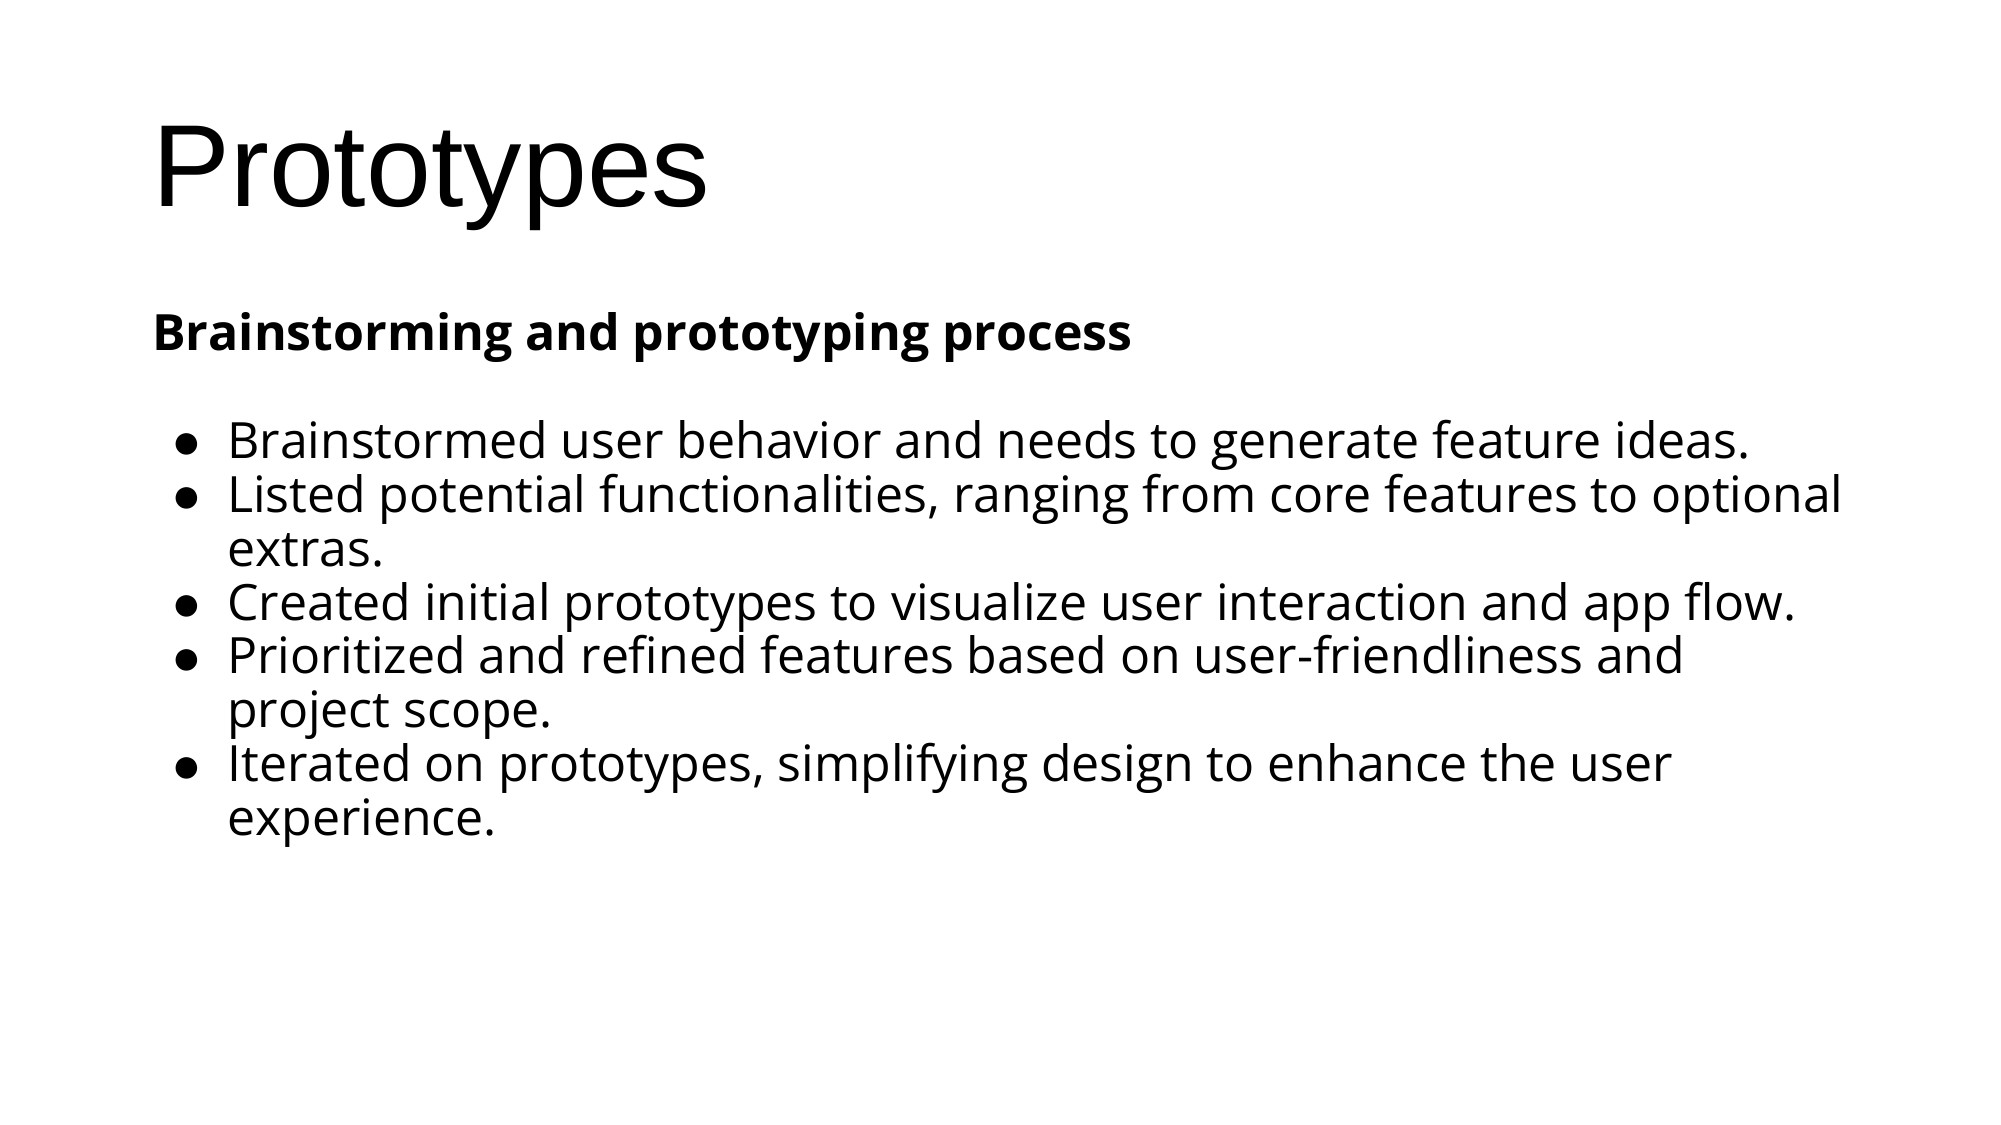

# Prototypes
Brainstorming and prototyping process

Brainstormed user behavior and needs to generate feature ideas.
Listed potential functionalities, ranging from core features to optional extras.
Created initial prototypes to visualize user interaction and app flow.
Prioritized and refined features based on user-friendliness and project scope.
Iterated on prototypes, simplifying design to enhance the user experience.